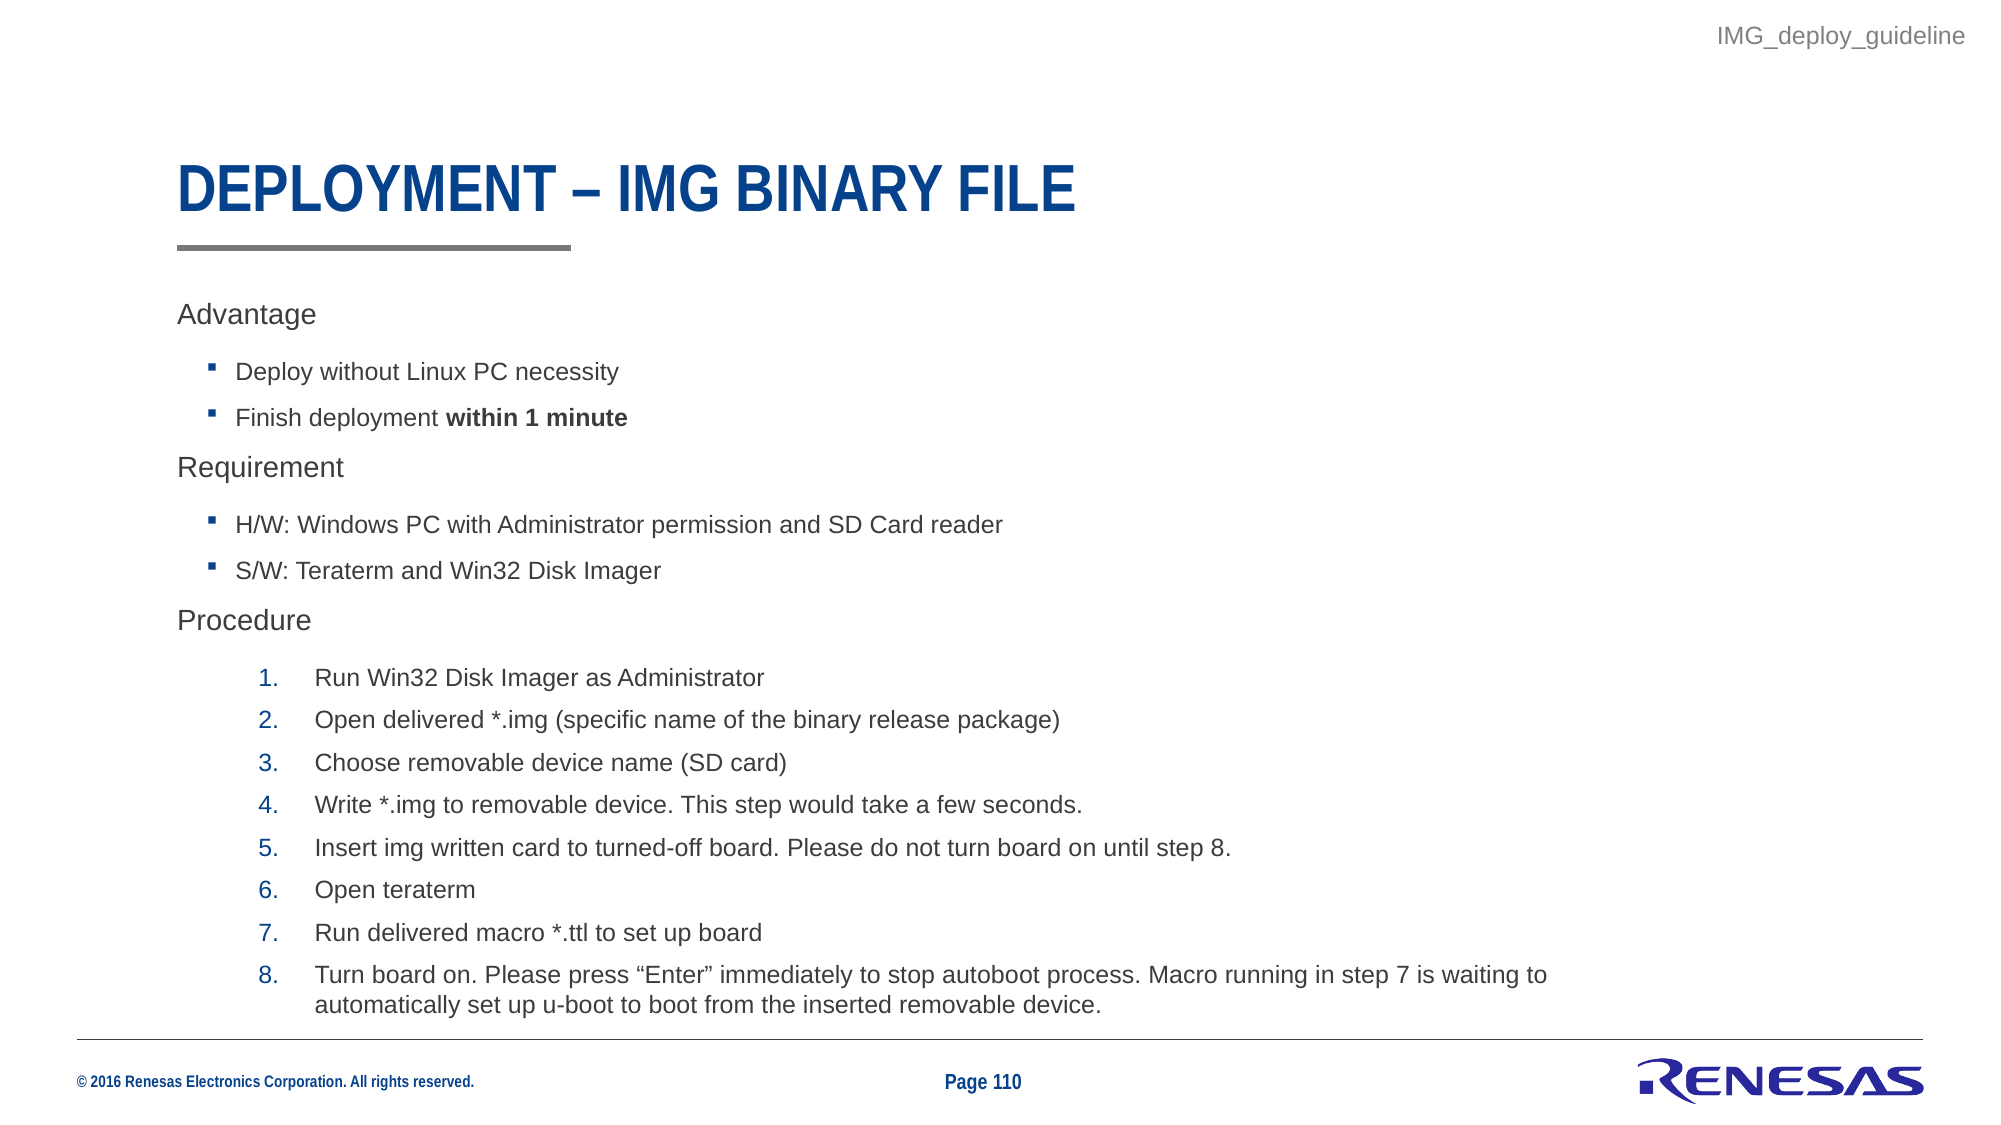

IMG_deploy_guideline
# Deployment – IMG binary file
Advantage
Deploy without Linux PC necessity
Finish deployment within 1 minute
Requirement
H/W: Windows PC with Administrator permission and SD Card reader
S/W: Teraterm and Win32 Disk Imager
Procedure
Run Win32 Disk Imager as Administrator
Open delivered *.img (specific name of the binary release package)
Choose removable device name (SD card)
Write *.img to removable device. This step would take a few seconds.
Insert img written card to turned-off board. Please do not turn board on until step 8.
Open teraterm
Run delivered macro *.ttl to set up board
Turn board on. Please press “Enter” immediately to stop autoboot process. Macro running in step 7 is waiting to automatically set up u-boot to boot from the inserted removable device.
Page 110